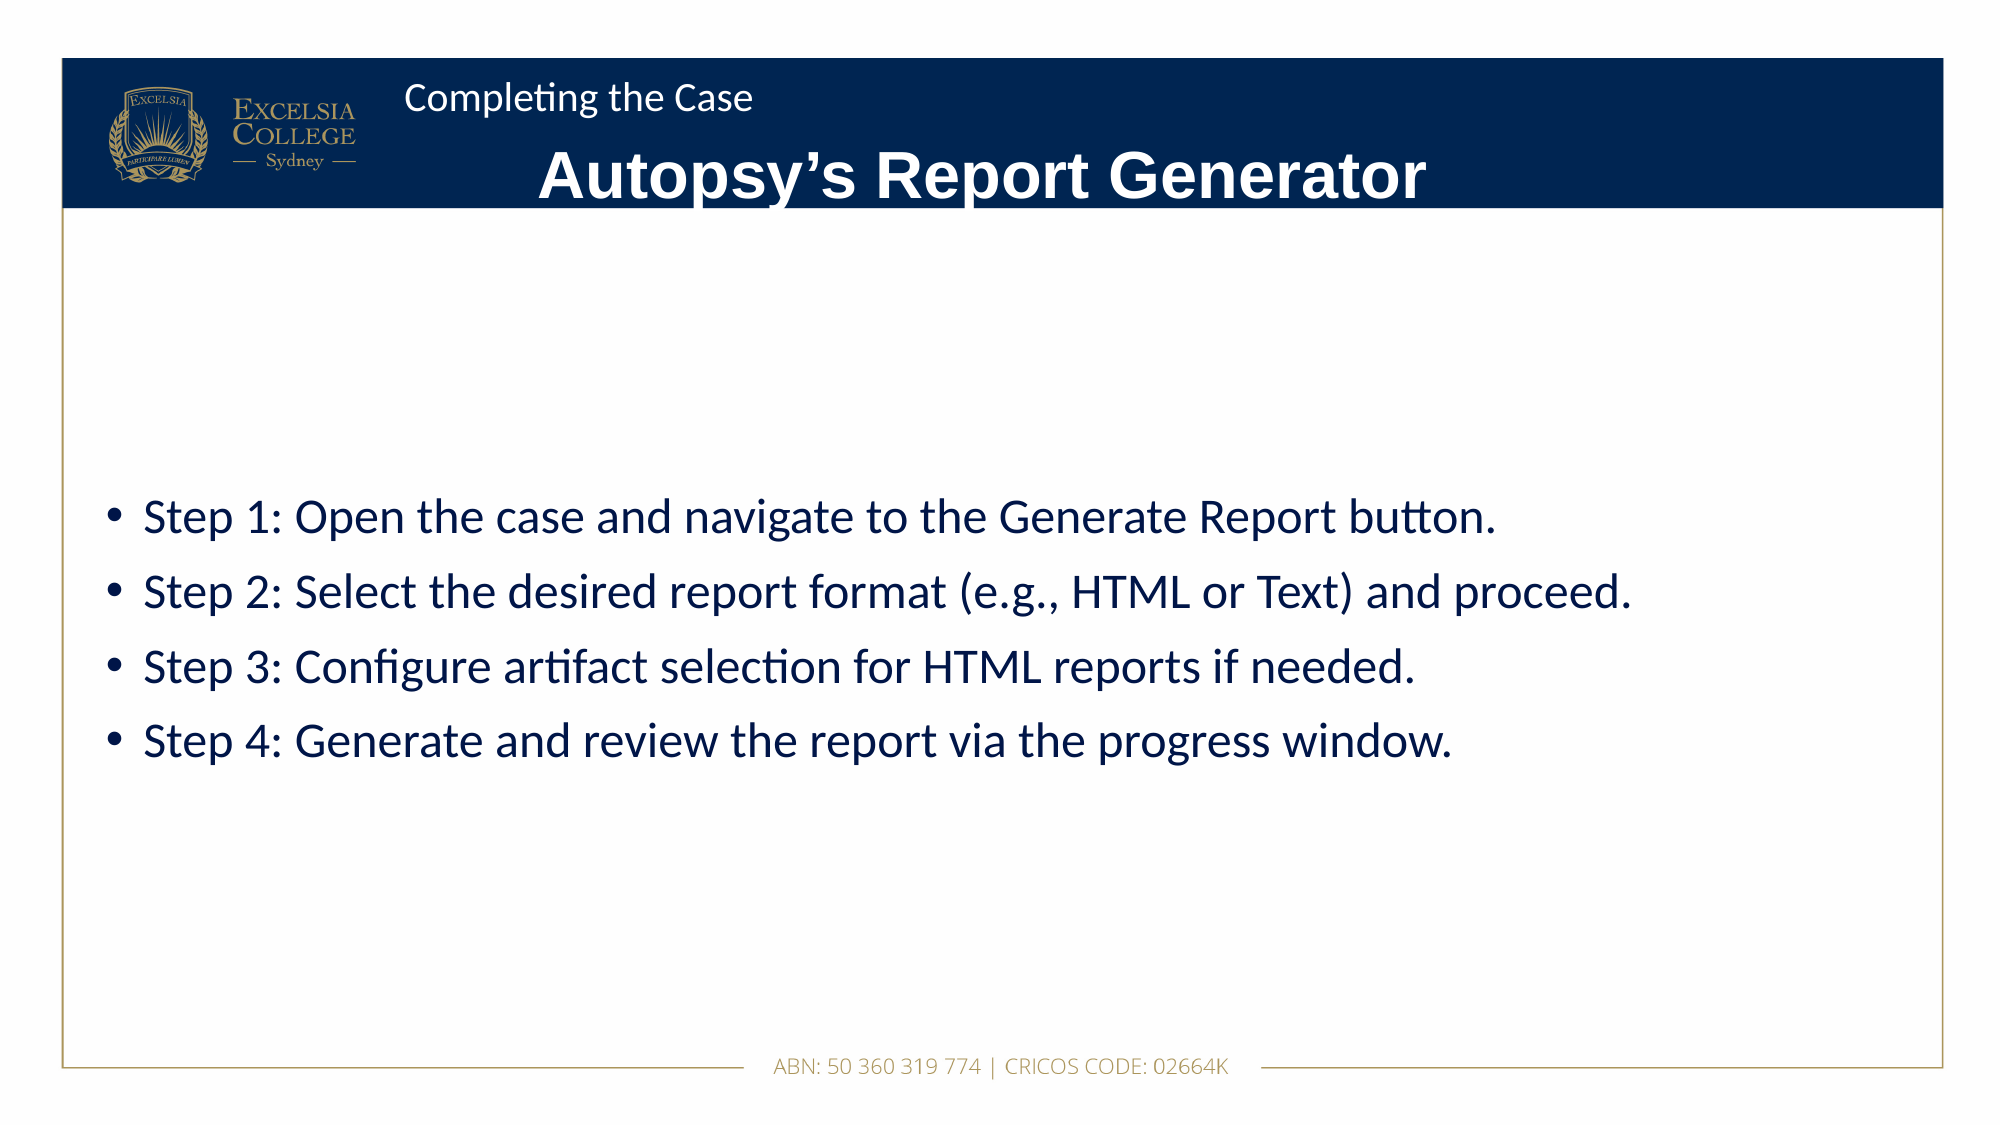

# Completing the Case
Autopsy’s Report Generator
Step 1: Open the case and navigate to the Generate Report button.
Step 2: Select the desired report format (e.g., HTML or Text) and proceed.
Step 3: Configure artifact selection for HTML reports if needed.
Step 4: Generate and review the report via the progress window.